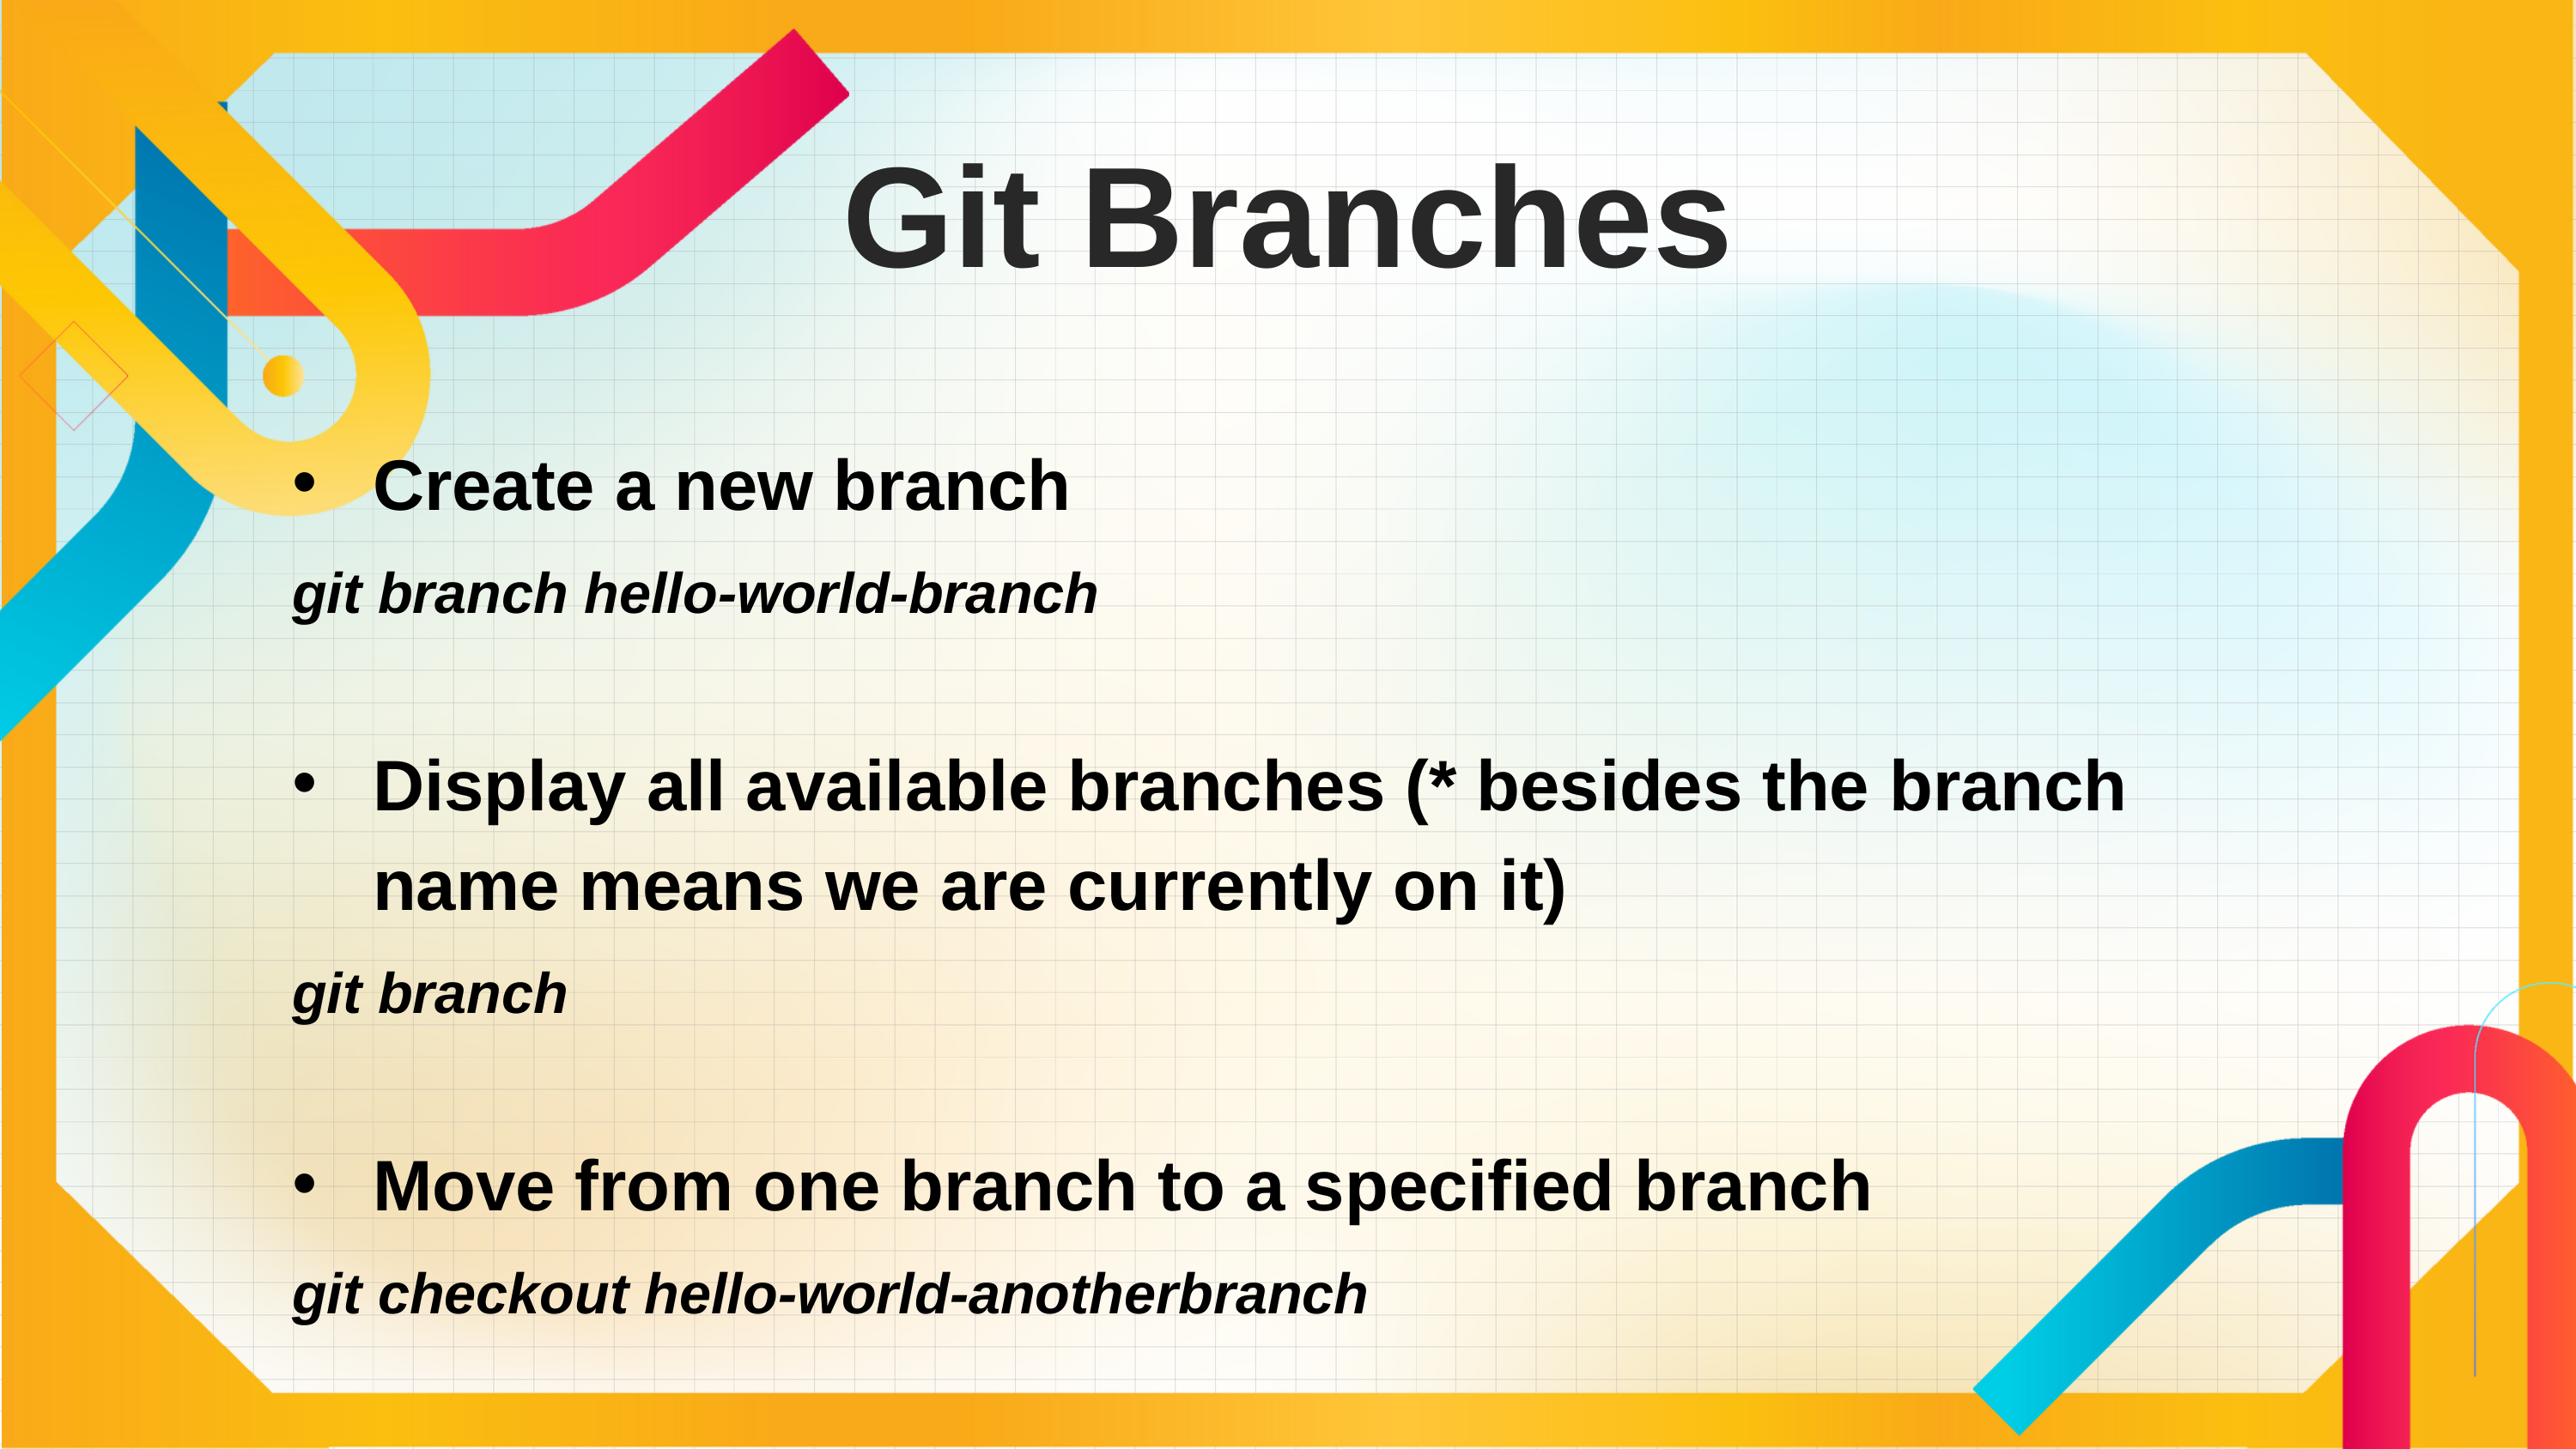

Git Branches
Create a new branch
git branch hello-world-branch

Display all available branches (* besides the branch name means we are currently on it)
git branch

Move from one branch to a specified branch
git checkout hello-world-anotherbranch